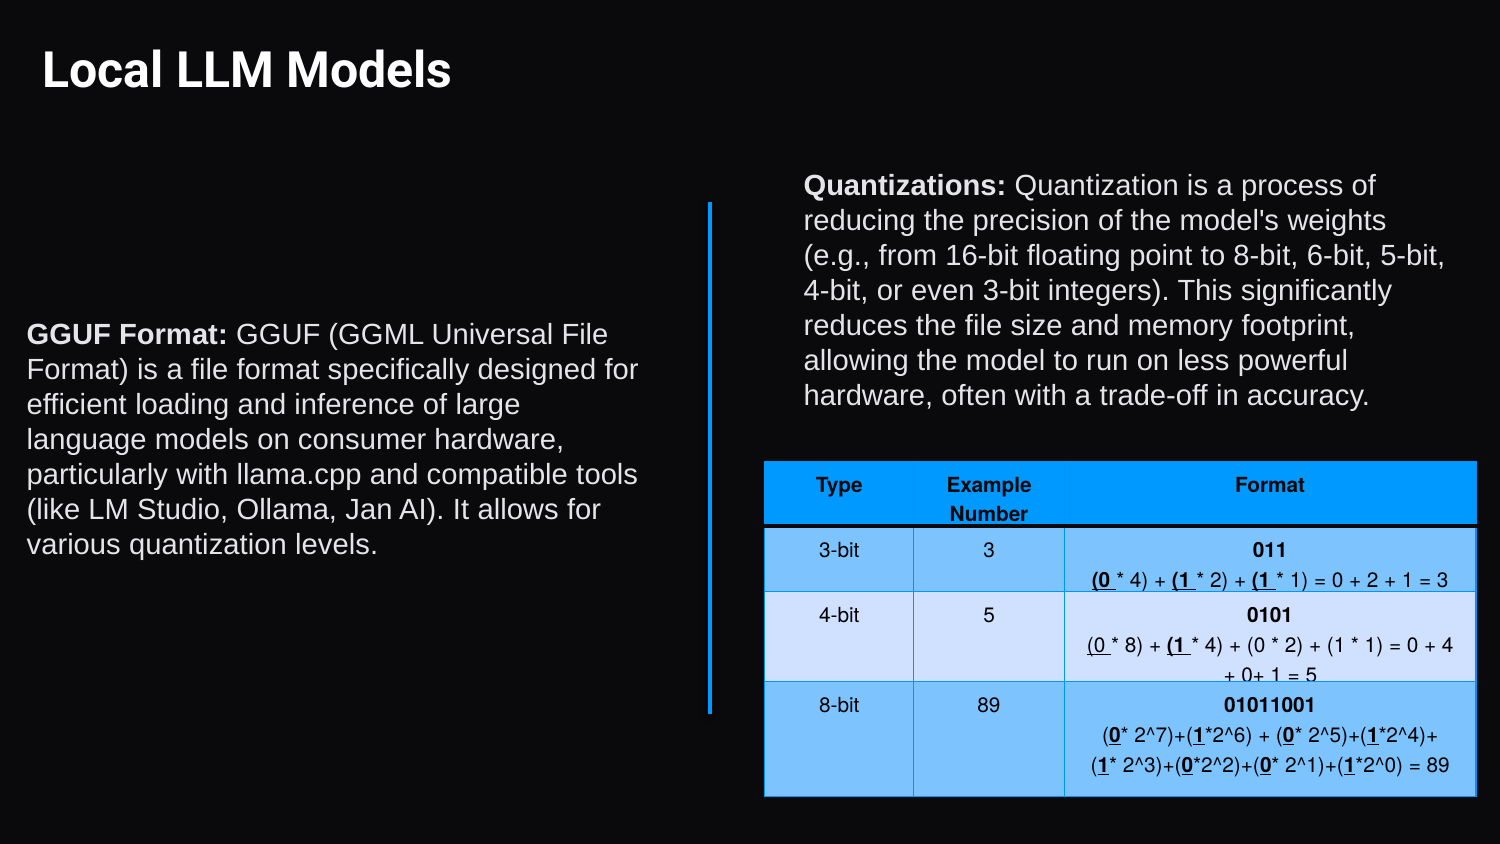

# Local LLM Models
Quantizations: Quantization is a process of reducing the precision of the model's weights (e.g., from 16-bit floating point to 8-bit, 6-bit, 5-bit, 4-bit, or even 3-bit integers). This significantly reduces the file size and memory footprint, allowing the model to run on less powerful hardware, often with a trade-off in accuracy.
GGUF Format: GGUF (GGML Universal File Format) is a file format specifically designed for efficient loading and inference of large language models on consumer hardware, particularly with llama.cpp and compatible tools (like LM Studio, Ollama, Jan AI). It allows for various quantization levels.
| Type | Example Number | Format |
| --- | --- | --- |
| 3-bit | 3 | 011 (0 \* 4) + (1 \* 2) + (1 \* 1) = 0 + 2 + 1 = 3 |
| 4-bit | 5 | 0101 (0 \* 8) + (1 \* 4) + (0 \* 2) + (1 \* 1) = 0 + 4 + 0+ 1 = 5 |
| 8-bit | 89 | 01011001 (0\* 2^7)+(1\*2^6) + (0\* 2^5)+(1\*2^4)+ (1\* 2^3)+(0\*2^2)+(0\* 2^1)+(1\*2^0) = 89 |